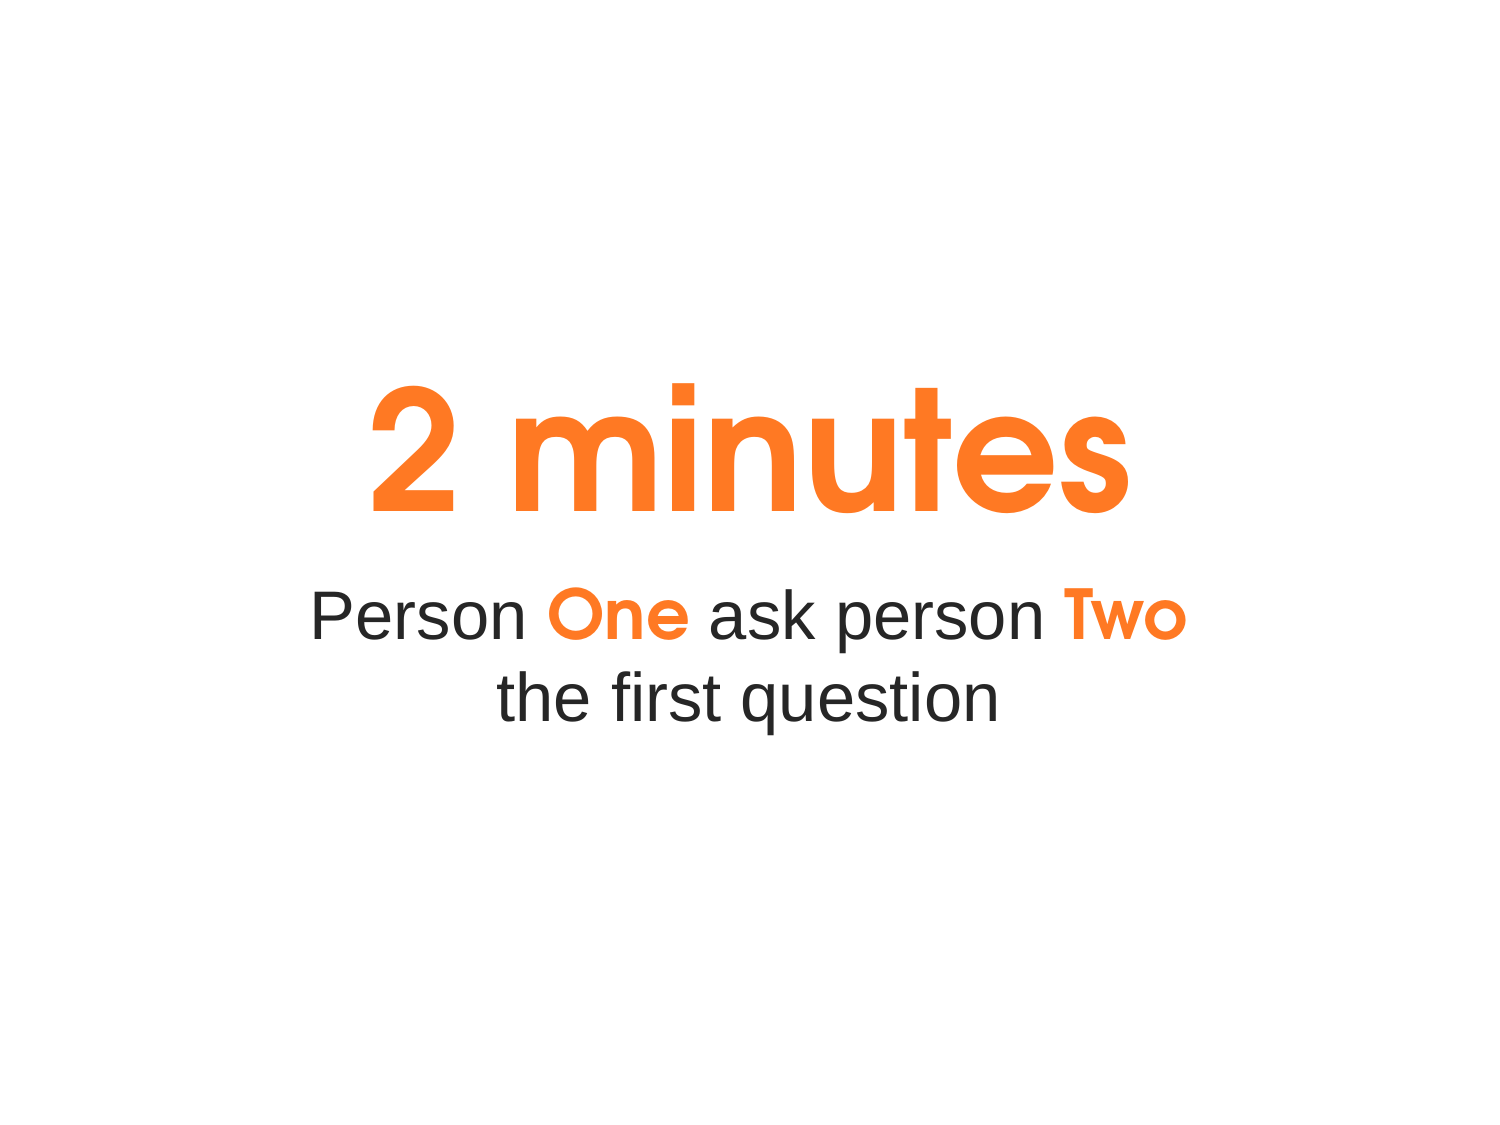

# 2 minutes
Person One ask person Two
the first question